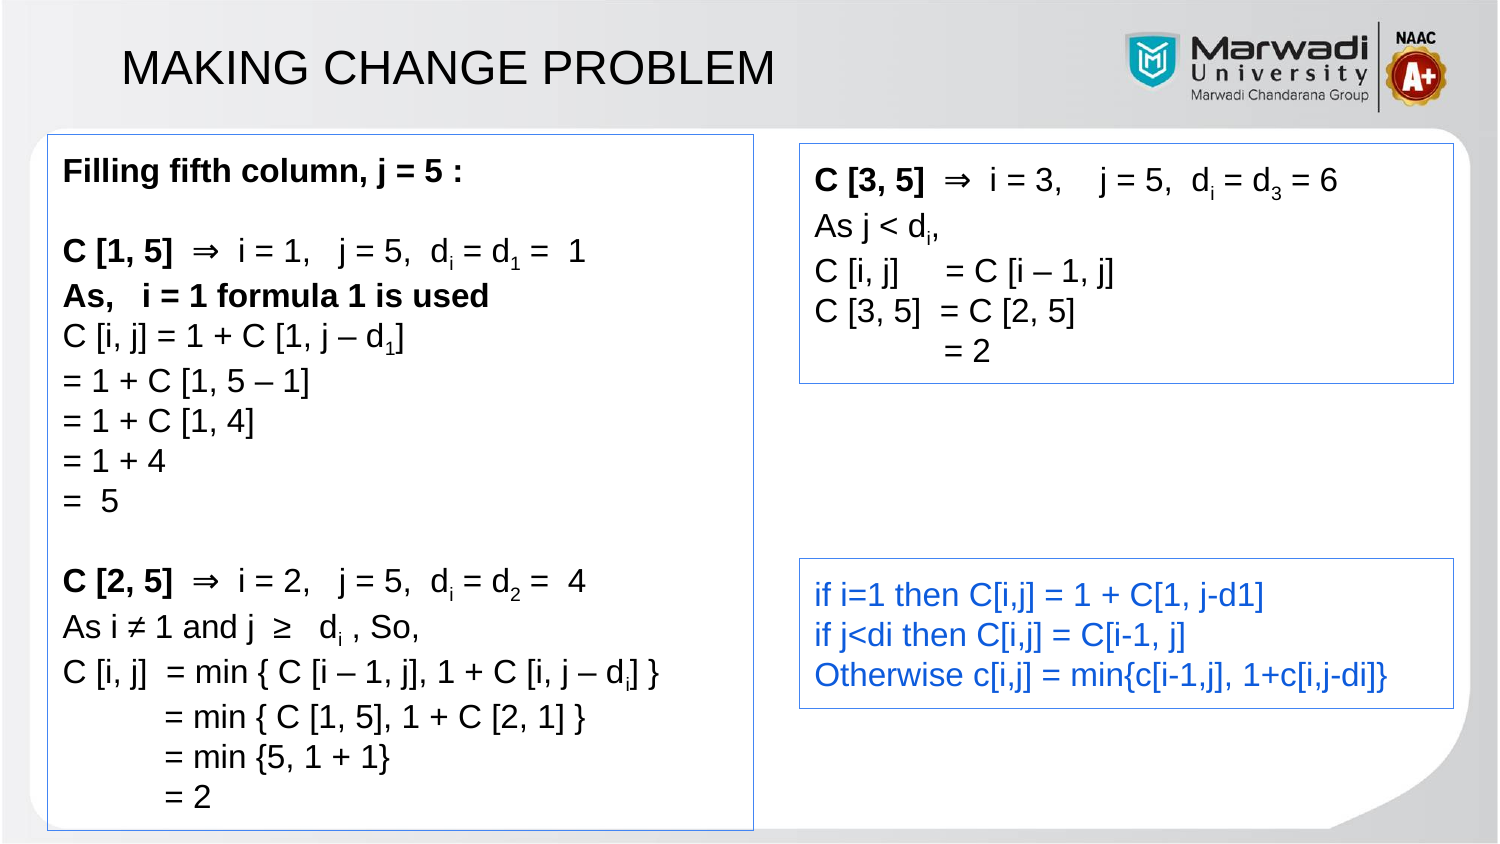

MAKING CHANGE PROBLEM
Filling fifth column, j = 5 :

C [1, 5]  ⇒  i = 1,   j = 5,  di = d1 =  1
As,   i = 1 formula 1 is used
C [i, j] = 1 + C [1, j – d1]
= 1 + C [1, 5 – 1]
= 1 + C [1, 4]
= 1 + 4
=  5

C [2, 5]  ⇒  i = 2,   j = 5,  di = d2 =  4
As i ≠ 1 and j  ≥   di , So,
C [i, j]  = min { C [i – 1, j], 1 + C [i, j – di] }
           = min { C [1, 5], 1 + C [2, 1] }
           = min {5, 1 + 1}
           = 2
C [3, 5]  ⇒  i = 3,    j = 5,  di = d3 = 6
As j < di,
C [i, j]     = C [i – 1, j]
C [3, 5]  = C [2, 5]
              = 2
if i=1 then C[i,j] = 1 + C[1, j-d1]
if j<di then C[i,j] = C[i-1, j]
Otherwise c[i,j] = min{c[i-1,j], 1+c[i,j-di]}